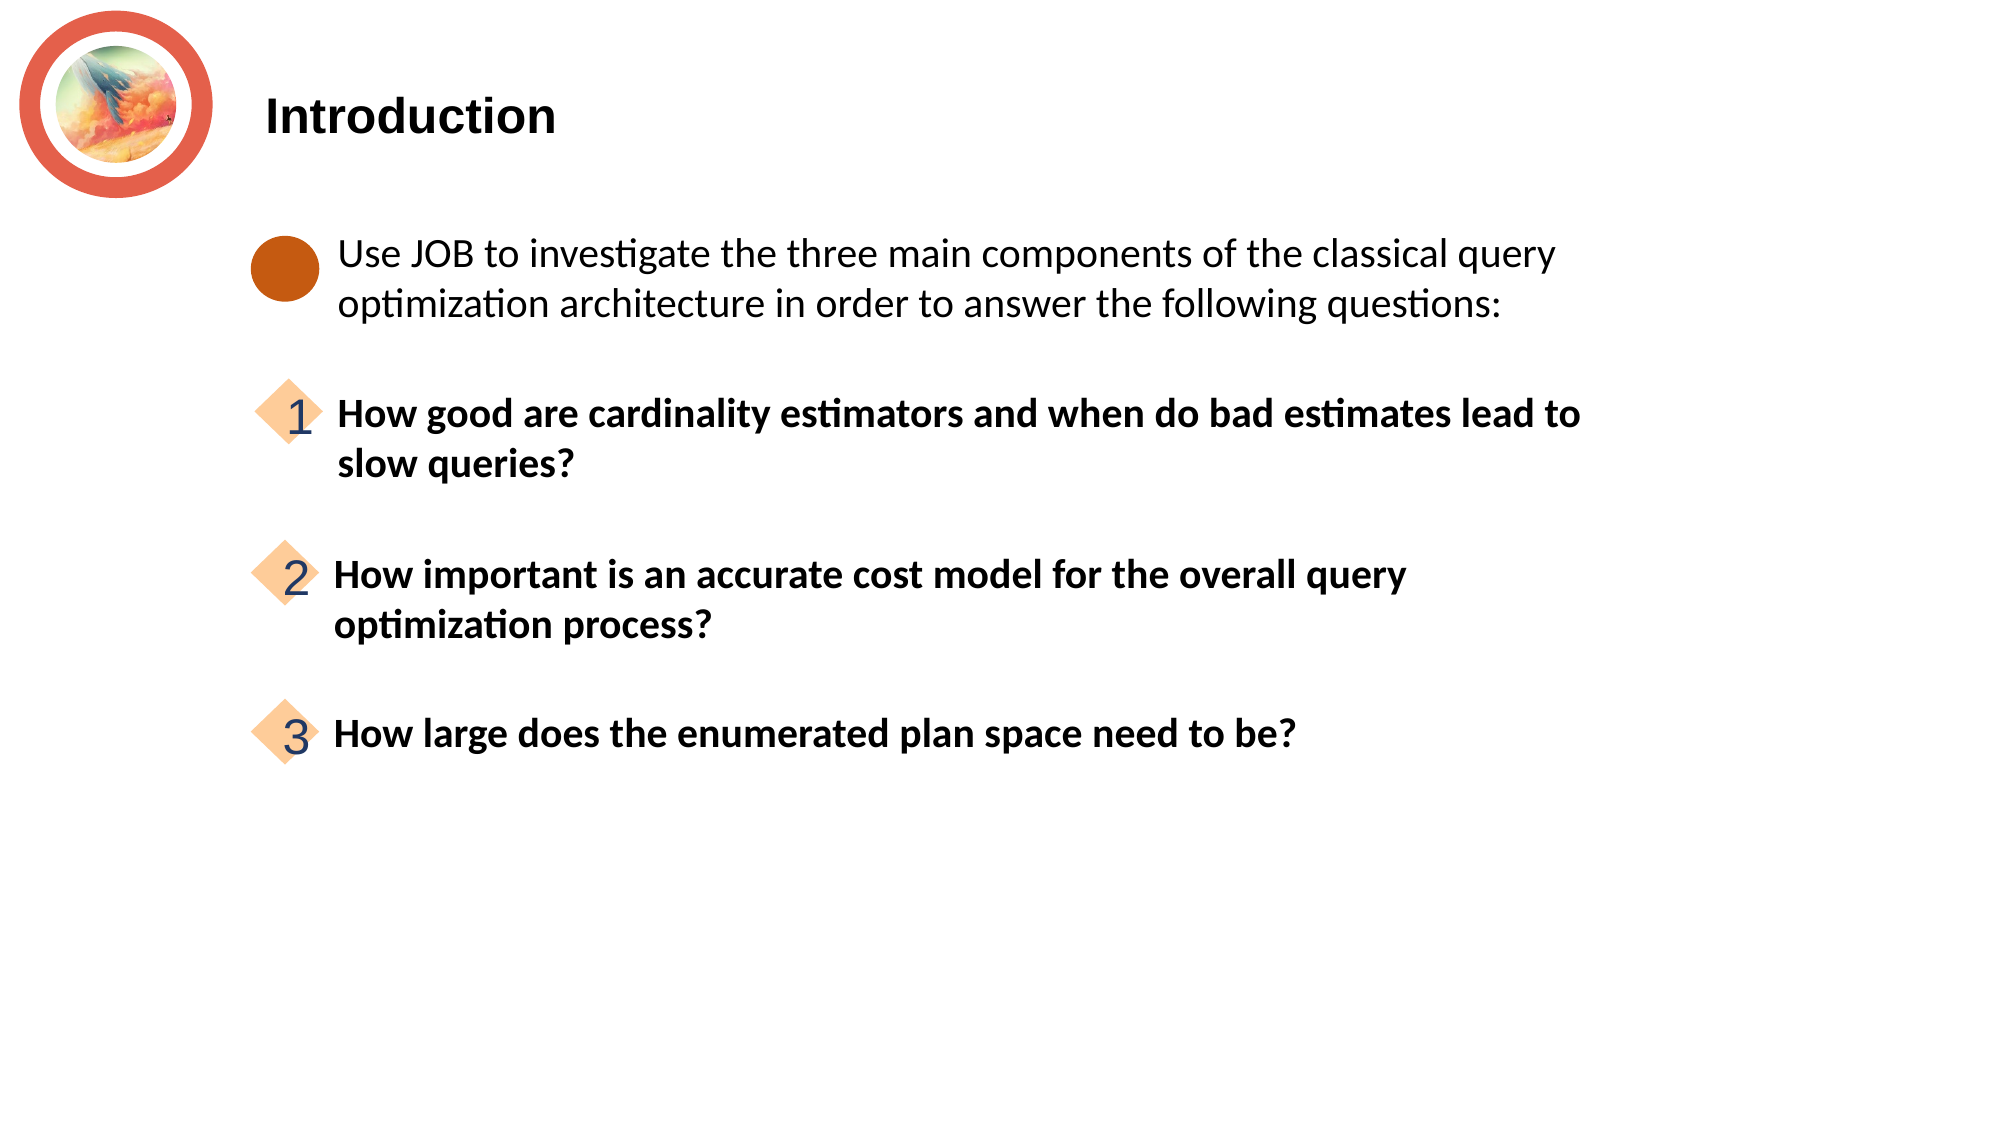

Introduction
Use JOB to investigate the three main components of the classical query optimization architecture in order to answer the following questions:

How good are cardinality estimators and when do bad estimates lead to slow queries?
1
How important is an accurate cost model for the overall query optimization process?
2
How large does the enumerated plan space need to be?
3